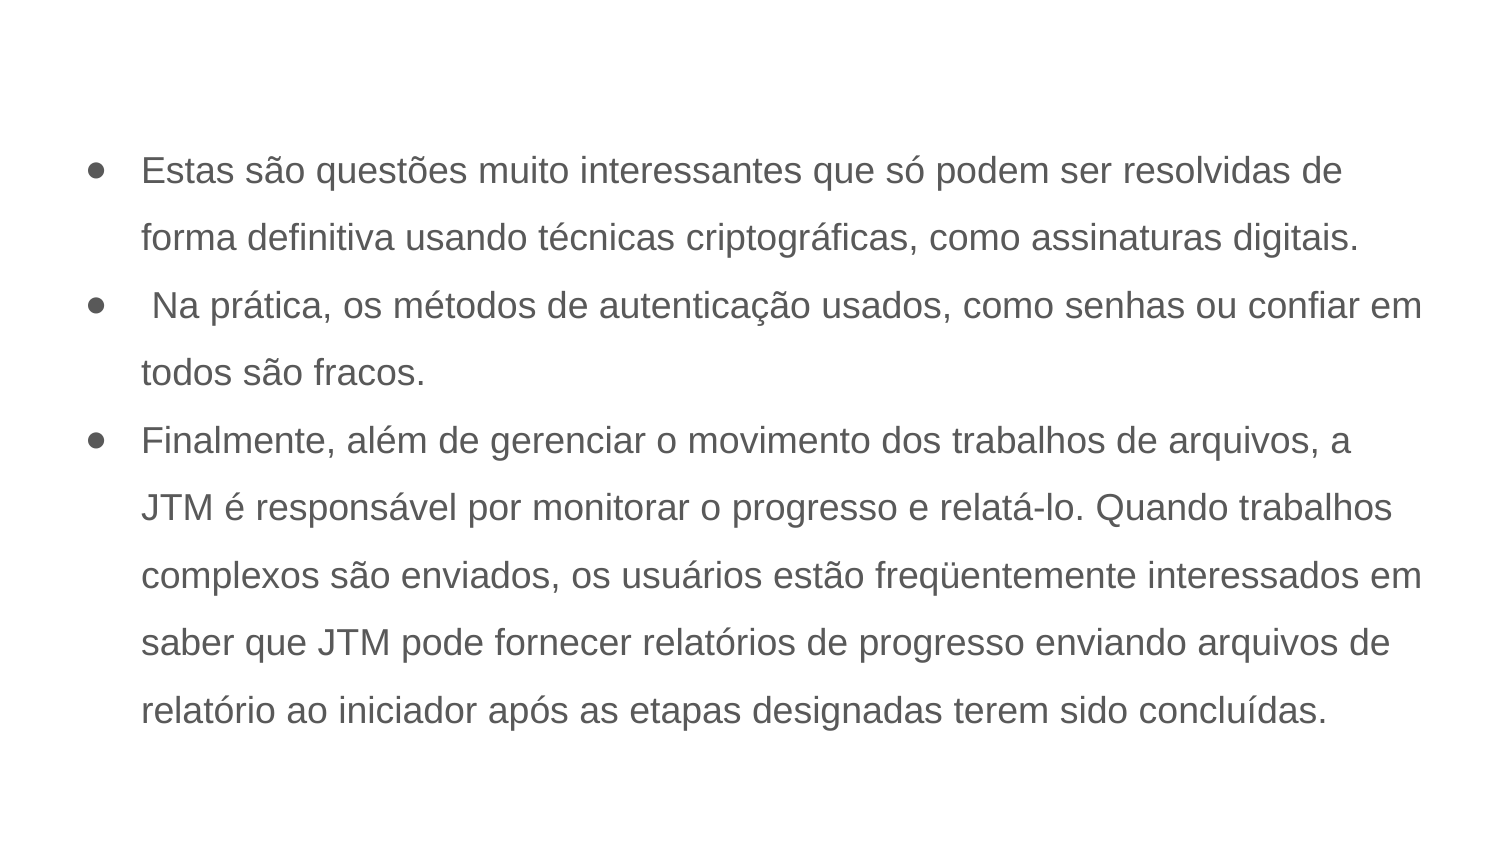

Estas são questões muito interessantes que só podem ser resolvidas de forma definitiva usando técnicas criptográficas, como assinaturas digitais.
 Na prática, os métodos de autenticação usados, como senhas ou confiar em todos são fracos.
Finalmente, além de gerenciar o movimento dos trabalhos de arquivos, a JTM é responsável por monitorar o progresso e relatá-lo. Quando trabalhos complexos são enviados, os usuários estão freqüentemente interessados ​​em saber que JTM pode fornecer relatórios de progresso enviando arquivos de relatório ao iniciador após as etapas designadas terem sido concluídas.